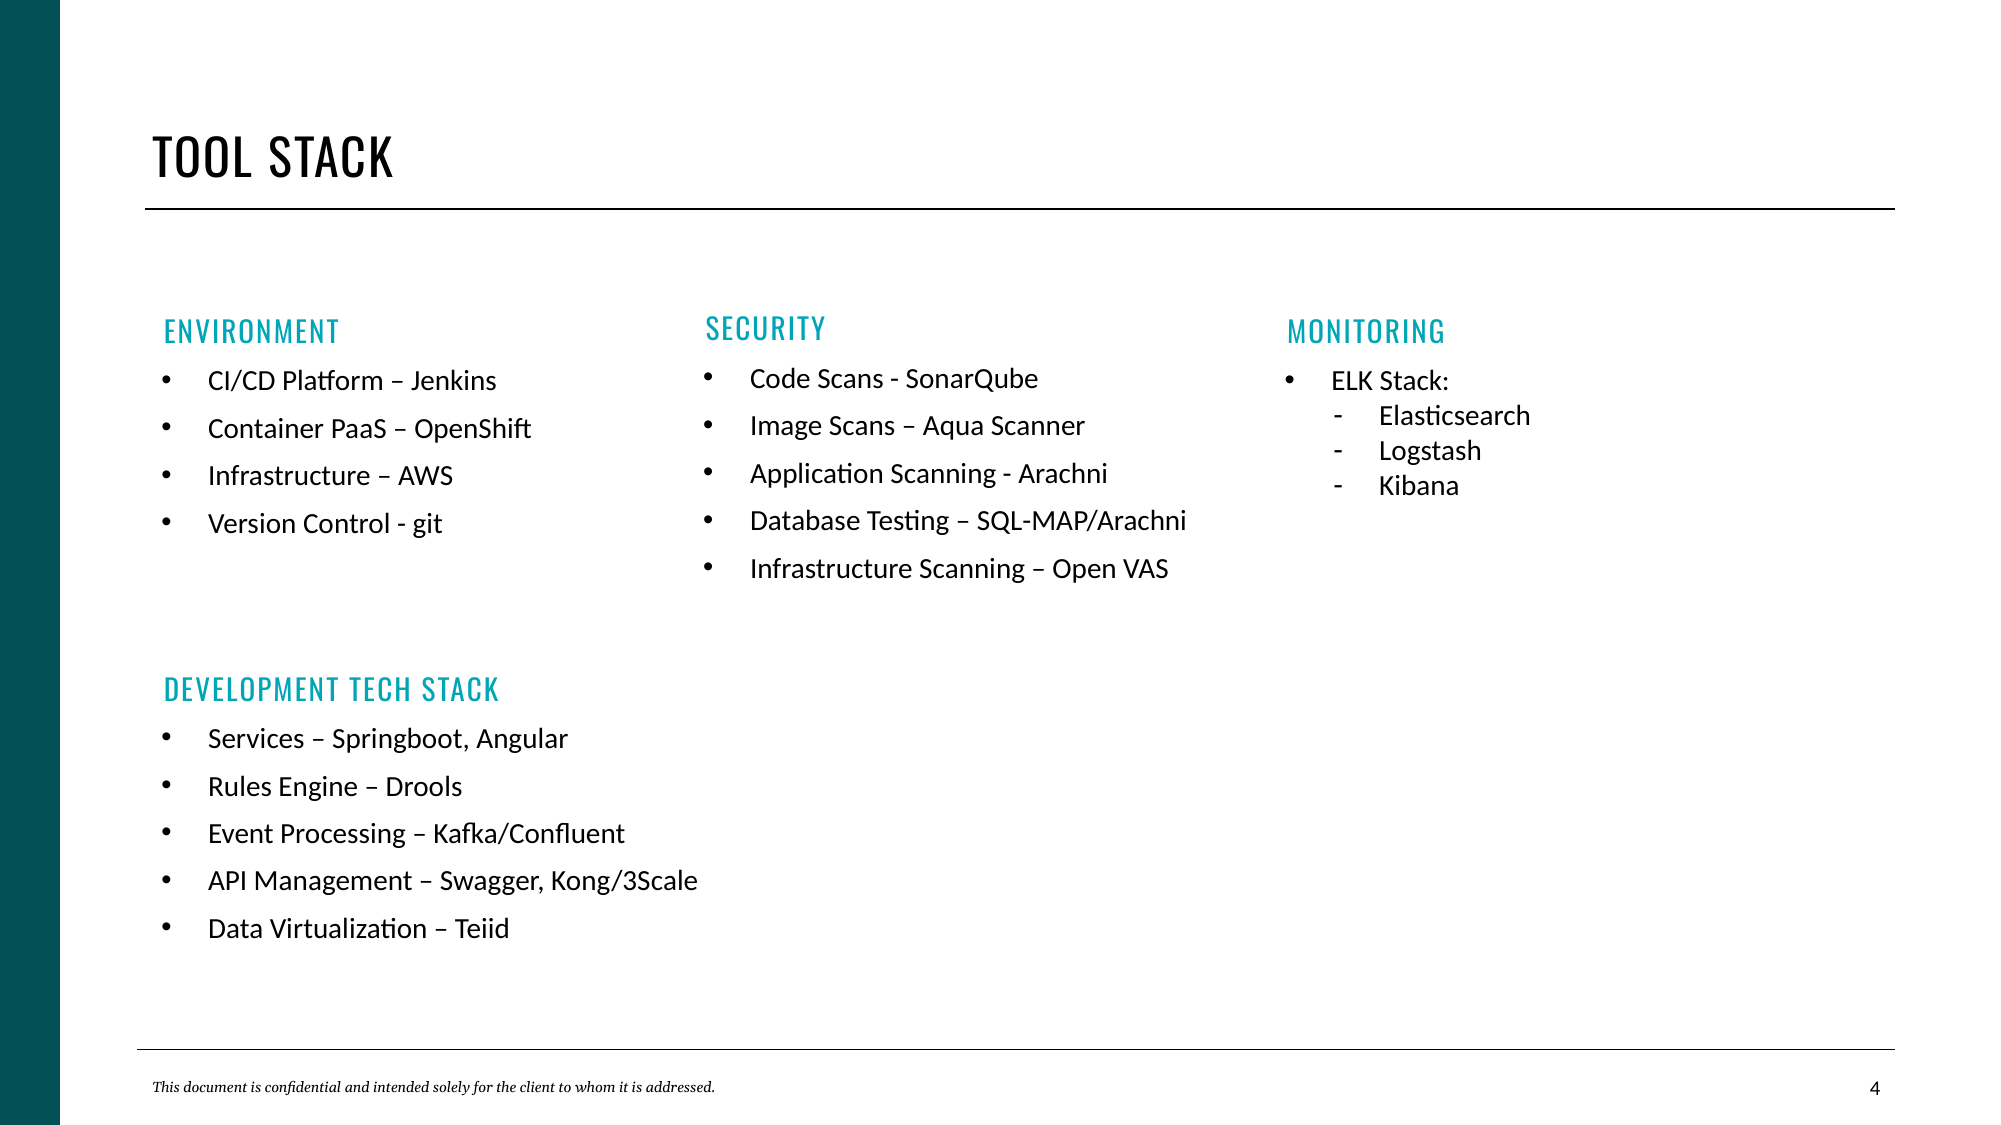

# Tool Stack
Security
Code Scans - SonarQube
Image Scans – Aqua Scanner
Application Scanning - Arachni
Database Testing – SQL-MAP/Arachni
Infrastructure Scanning – Open VAS
Environment
CI/CD Platform – Jenkins
Container PaaS – OpenShift
Infrastructure – AWS
Version Control - git

Monitoring
ELK Stack:
Elasticsearch
Logstash
Kibana
Development Tech stack
Services – Springboot, Angular
Rules Engine – Drools
Event Processing – Kafka/Confluent
API Management – Swagger, Kong/3Scale
Data Virtualization – Teiid

This document is confidential and intended solely for the client to whom it is addressed.
4